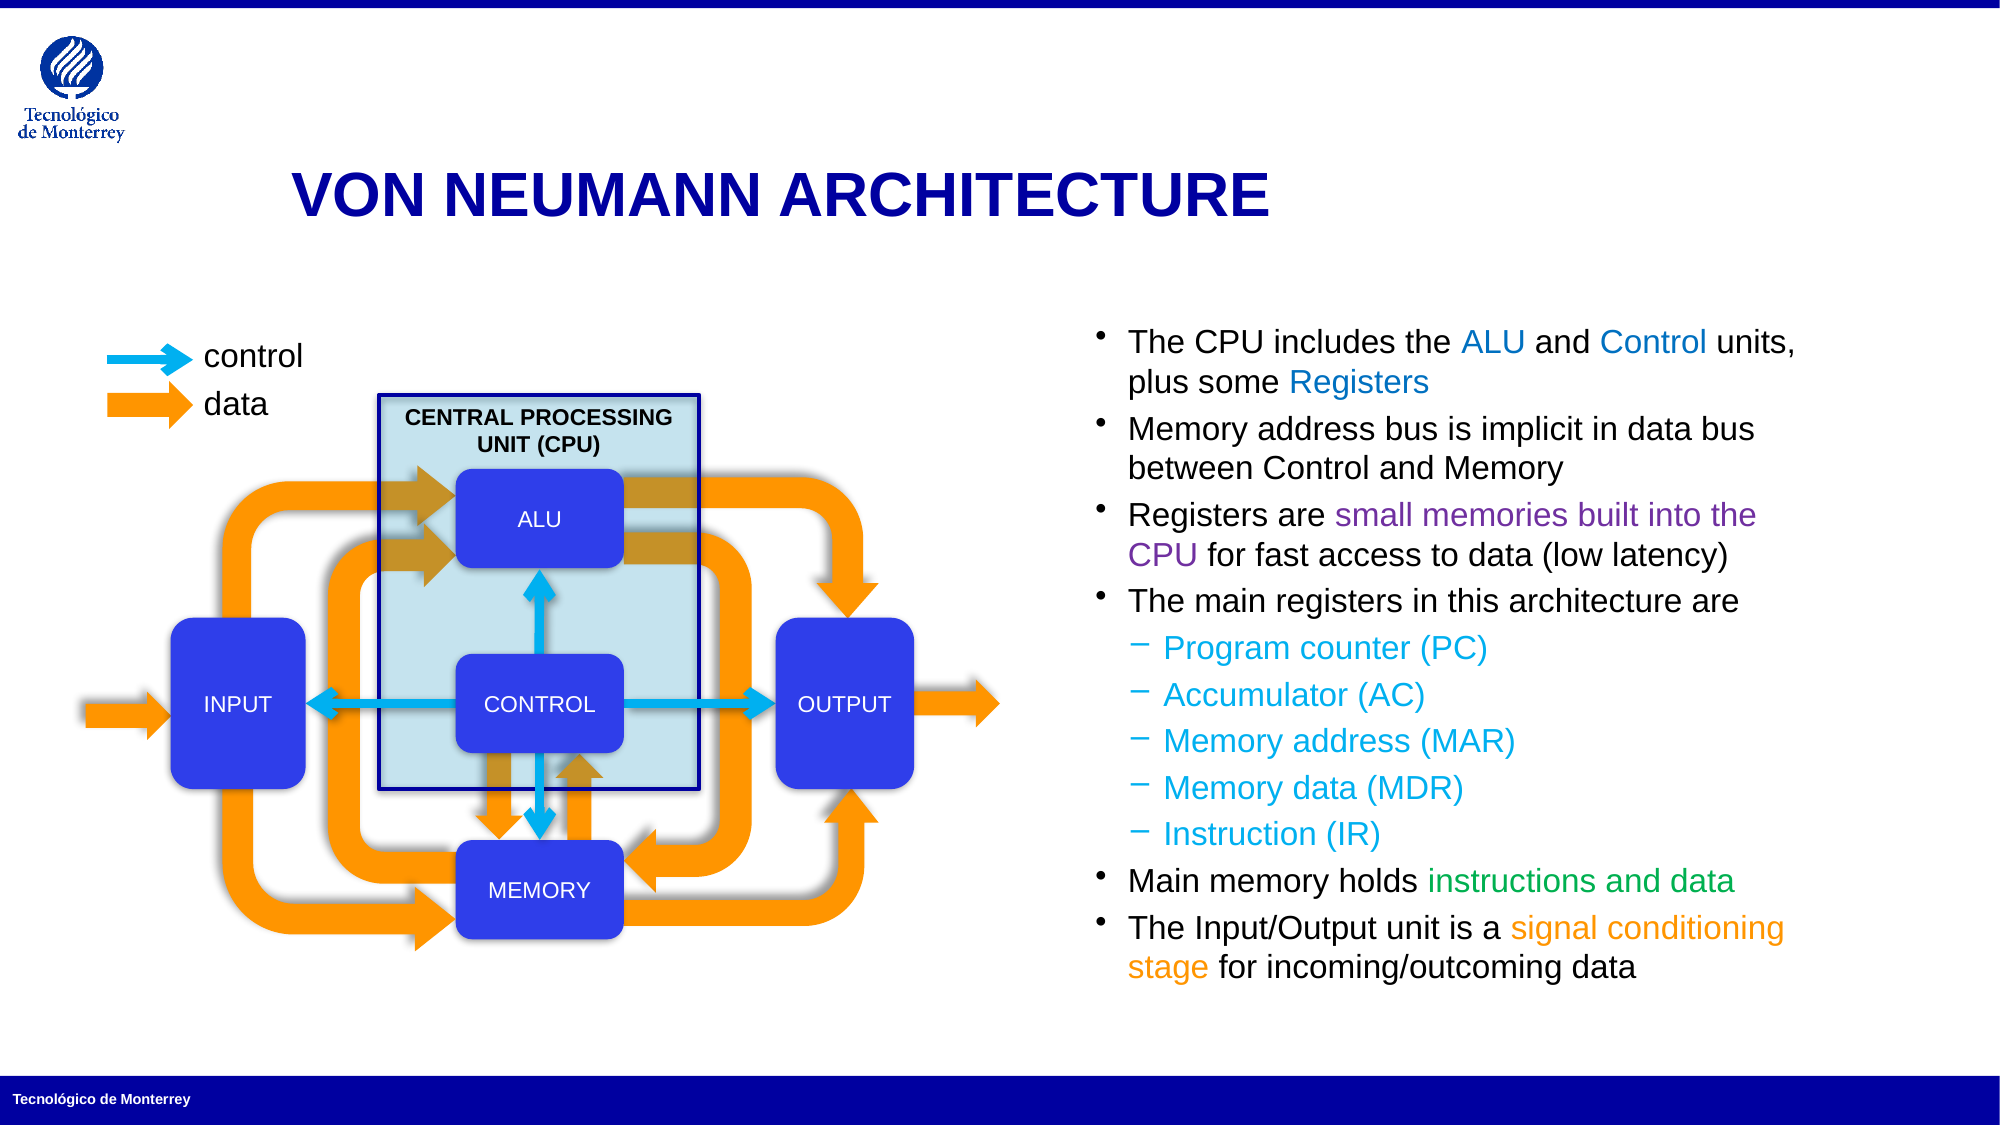

# VON NEUMANN ARCHITECTURE
The CPU includes the ALU and Control units, plus some Registers
Memory address bus is implicit in data bus between Control and Memory
Registers are small memories built into the CPU for fast access to data (low latency)
The main registers in this architecture are
Program counter (PC)
Accumulator (AC)
Memory address (MAR)
Memory data (MDR)
Instruction (IR)
Main memory holds instructions and data
The Input/Output unit is a signal conditioning stage for incoming/outcoming data
control

data

CENTRAL PROCESSING UNIT (CPU)

ALU
INPUT
OUTPUT

CONTROL

MEMORY